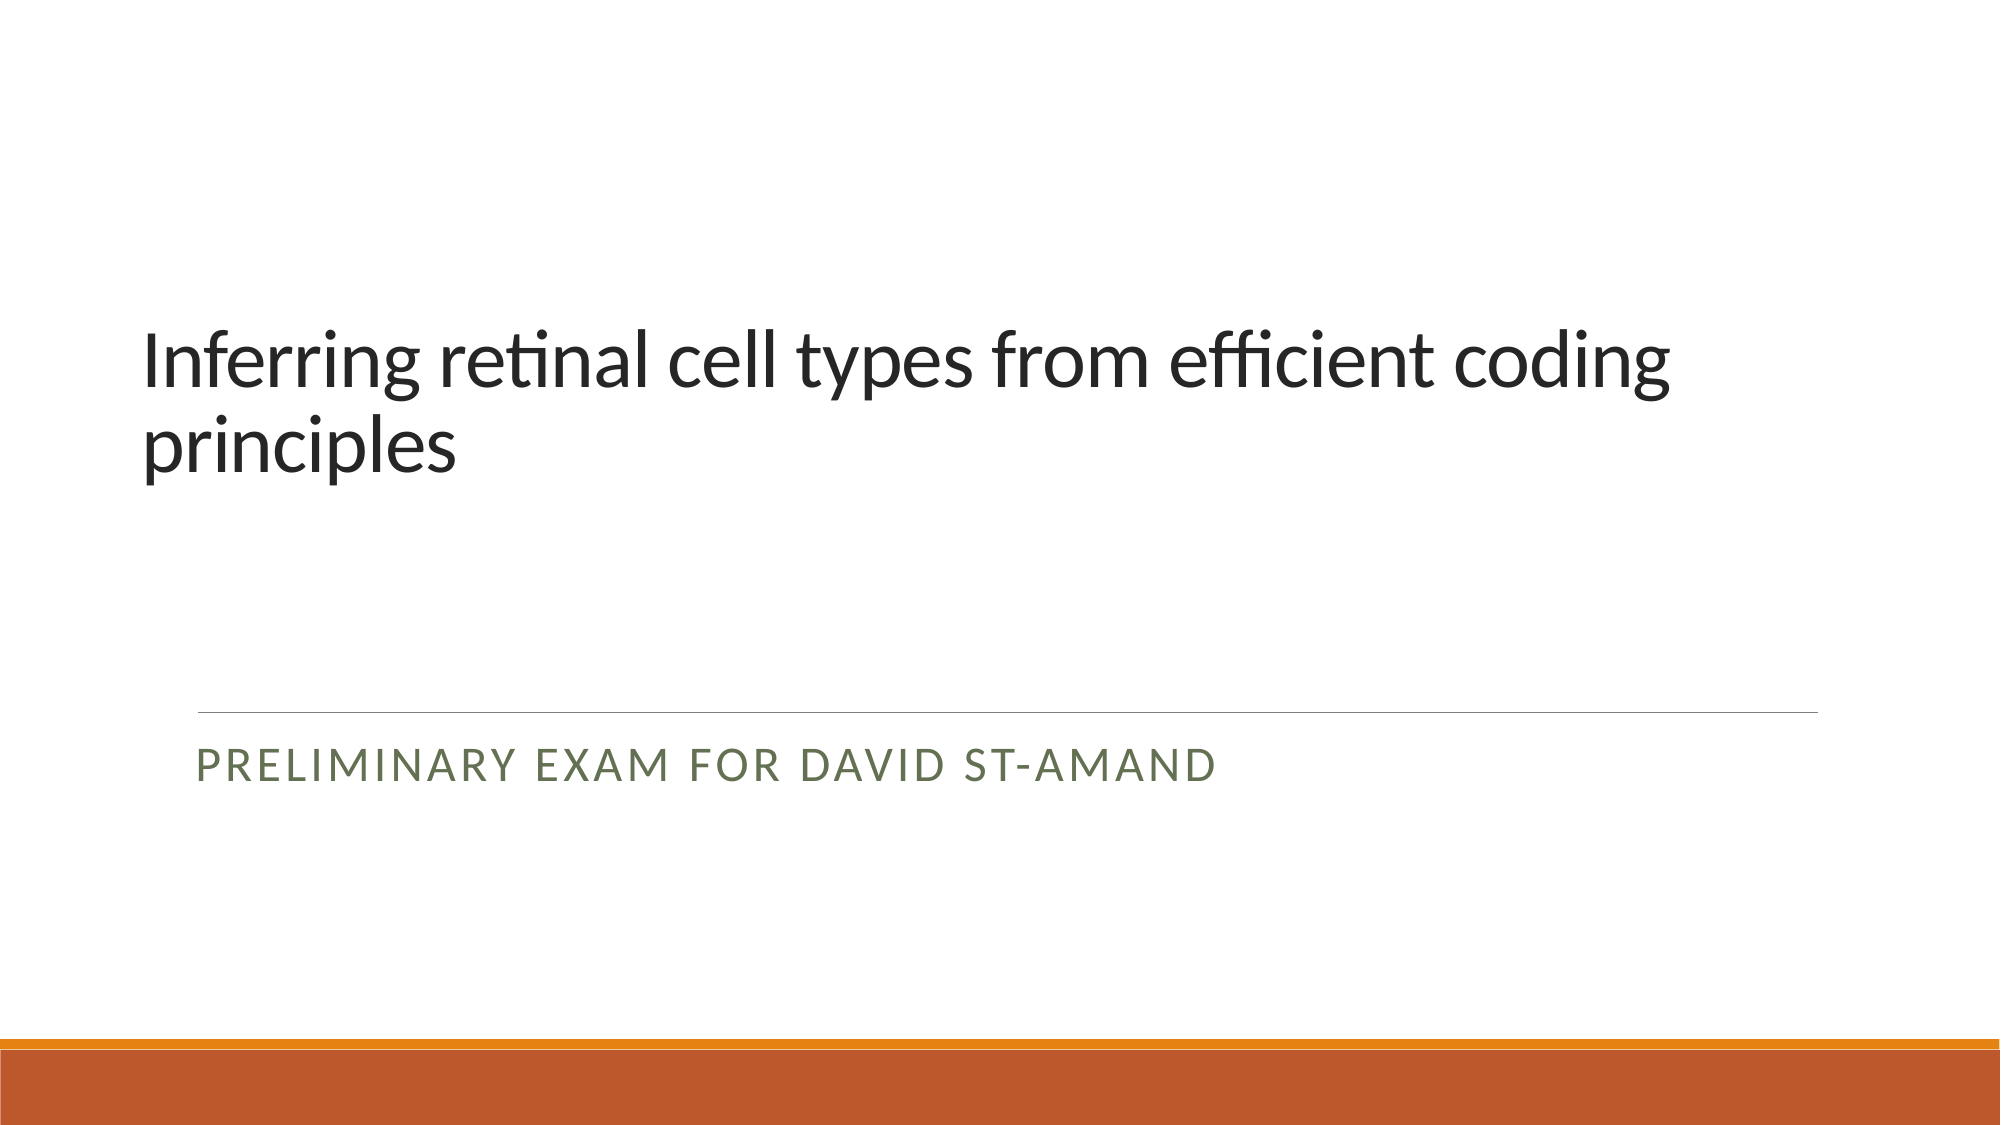

# Inferring retinal cell types from efficient coding principles
Preliminary exam for David St-Amand